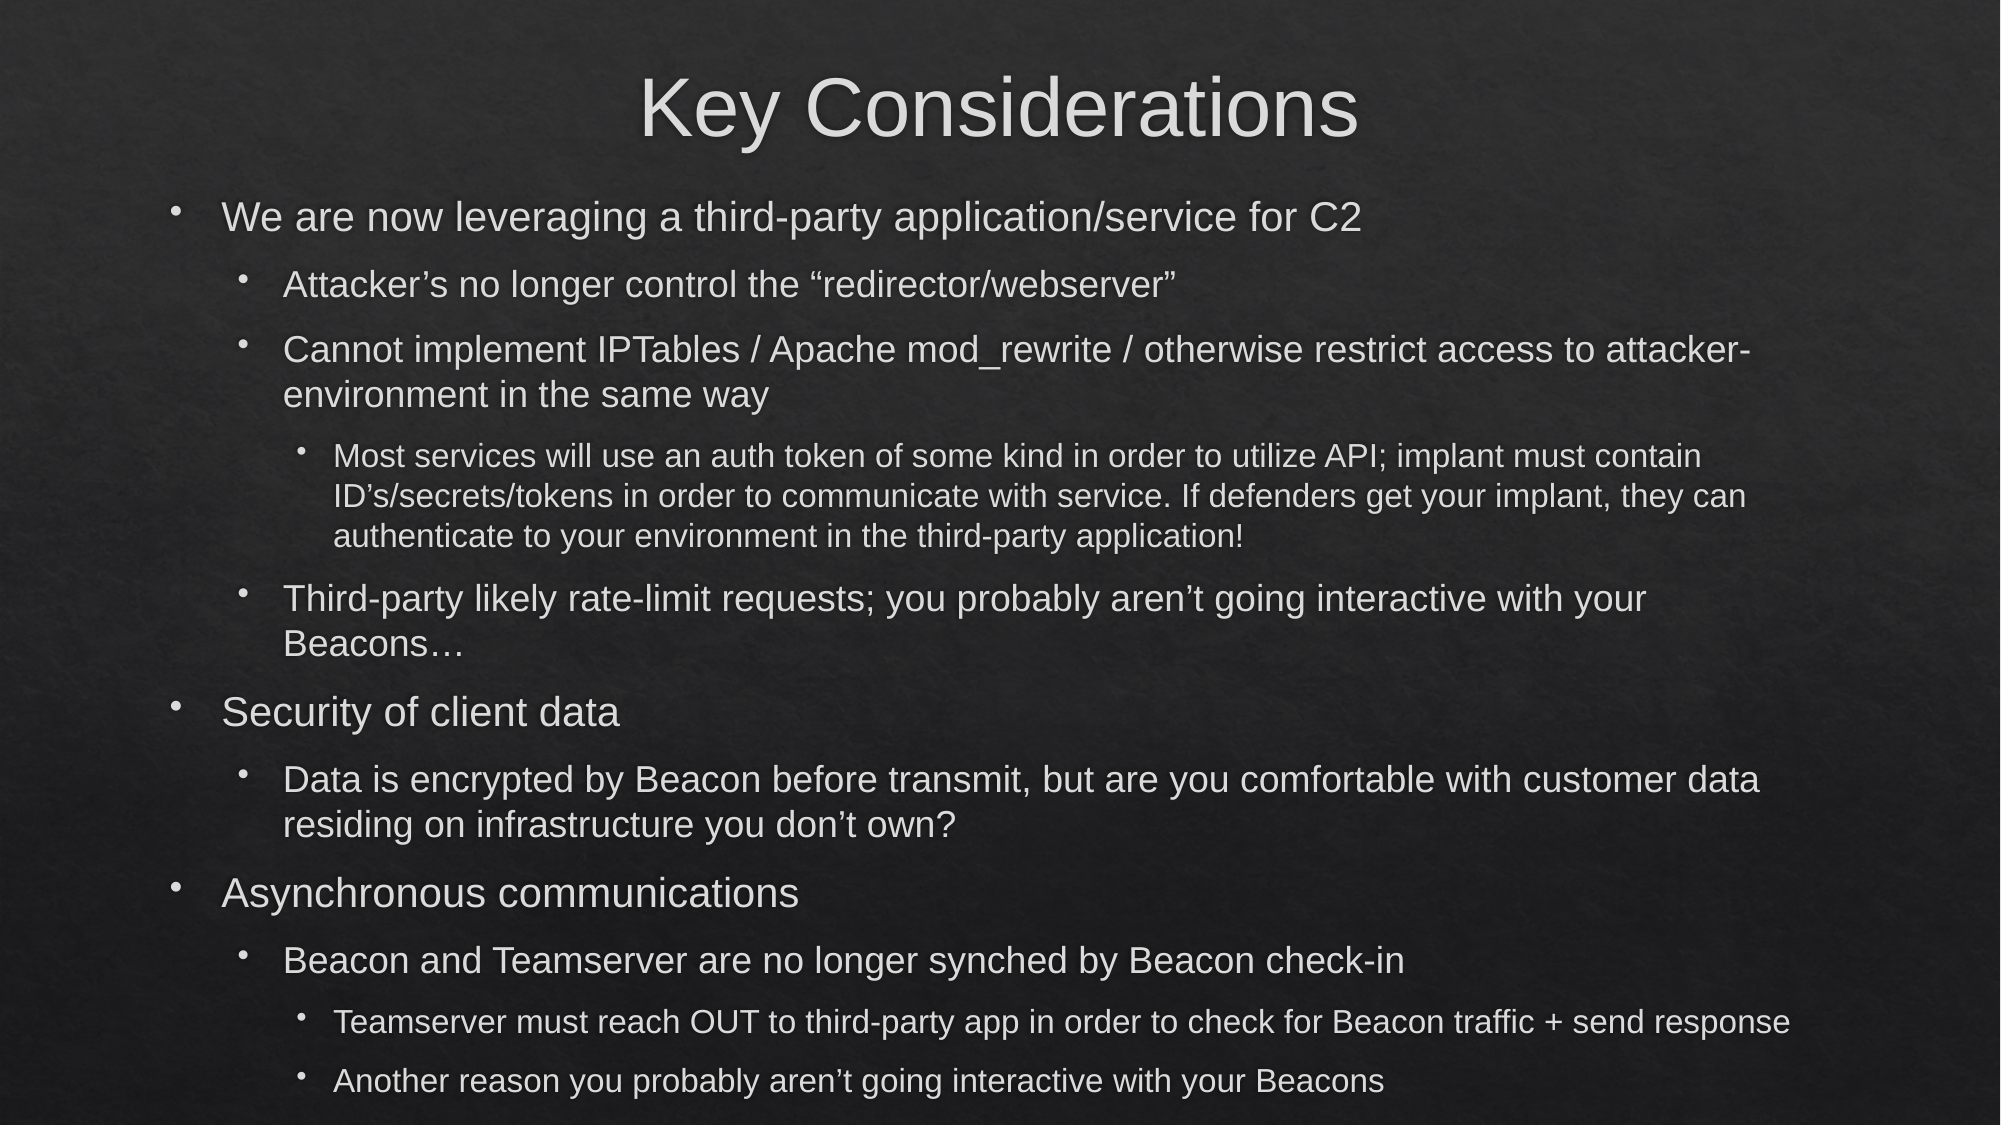

# Key Considerations
We are now leveraging a third-party application/service for C2
Attacker’s no longer control the “redirector/webserver”
Cannot implement IPTables / Apache mod_rewrite / otherwise restrict access to attacker-environment in the same way
Most services will use an auth token of some kind in order to utilize API; implant must contain ID’s/secrets/tokens in order to communicate with service. If defenders get your implant, they can authenticate to your environment in the third-party application!
Third-party likely rate-limit requests; you probably aren’t going interactive with your Beacons…
Security of client data
Data is encrypted by Beacon before transmit, but are you comfortable with customer data residing on infrastructure you don’t own?
Asynchronous communications
Beacon and Teamserver are no longer synched by Beacon check-in
Teamserver must reach OUT to third-party app in order to check for Beacon traffic + send response
Another reason you probably aren’t going interactive with your Beacons